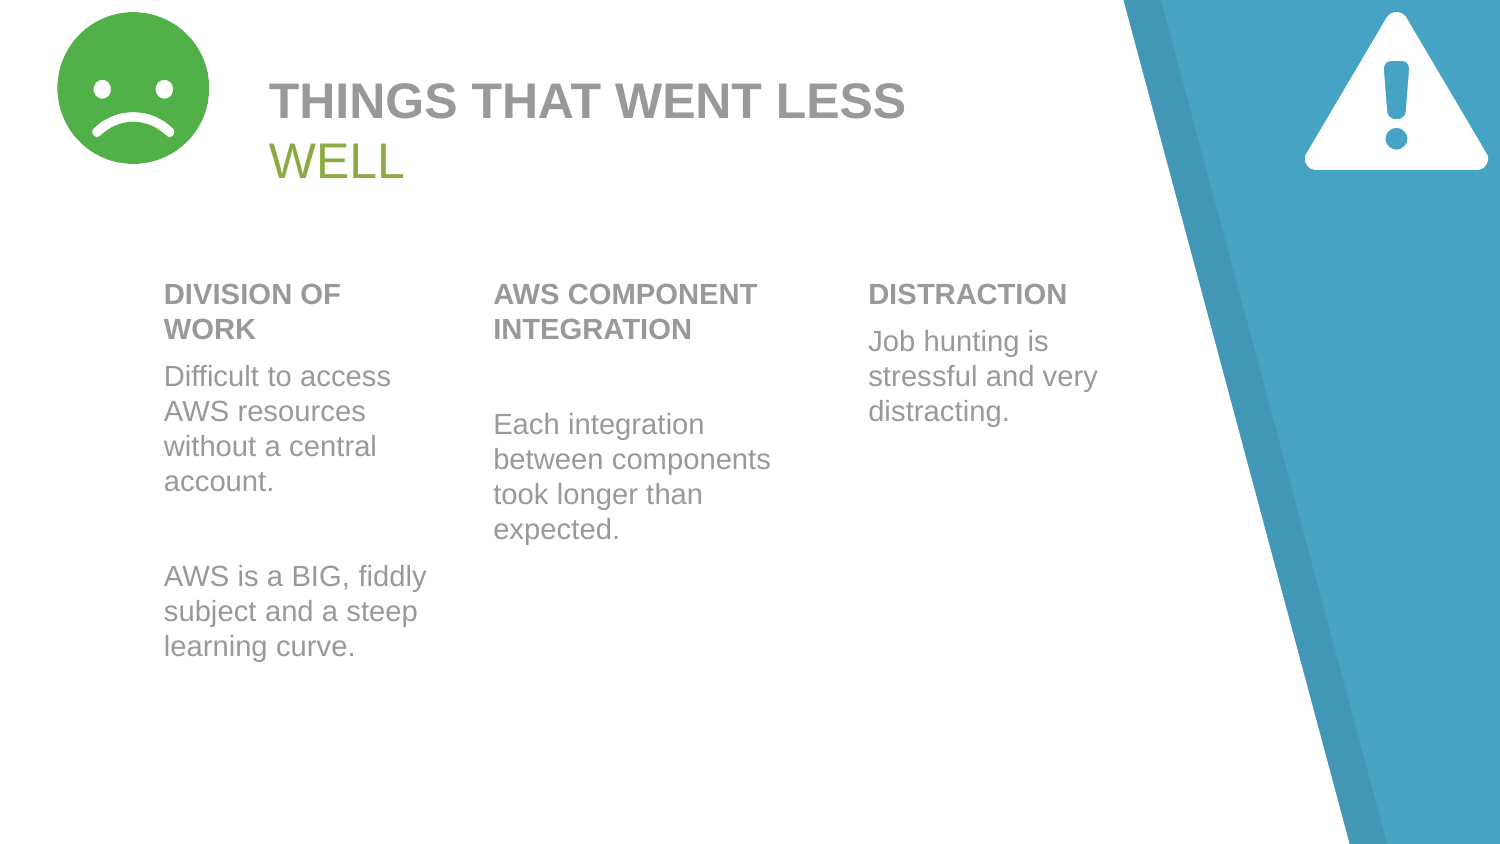

THINGS THAT WENT LESS WELL
DIVISION OF WORK
Difficult to access AWS resources without a central account.

AWS is a BIG, fiddly subject and a steep learning curve.
AWS COMPONENT INTEGRATION

Each integration between components took longer than expected.

DISTRACTION
Job hunting is stressful and very distracting.

17